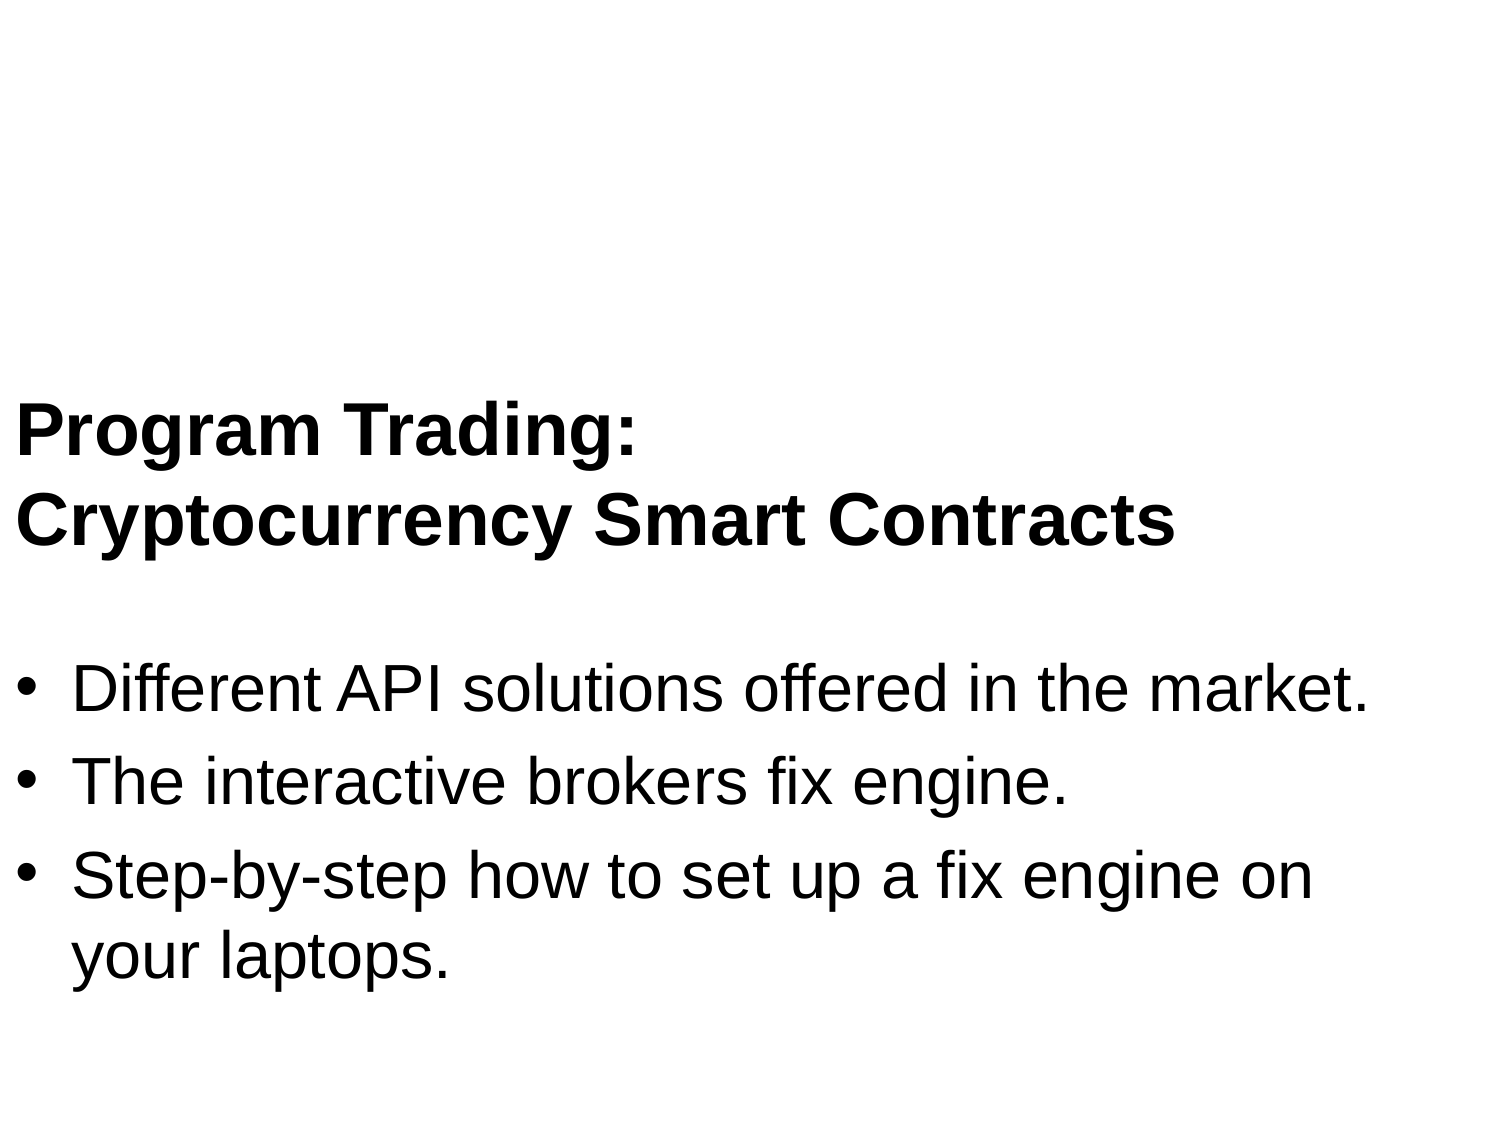

Program Trading:    Cryptocurrency Smart Contracts
Different API solutions offered in the market.
The interactive brokers fix engine.
Step-by-step how to set up a fix engine on your laptops.